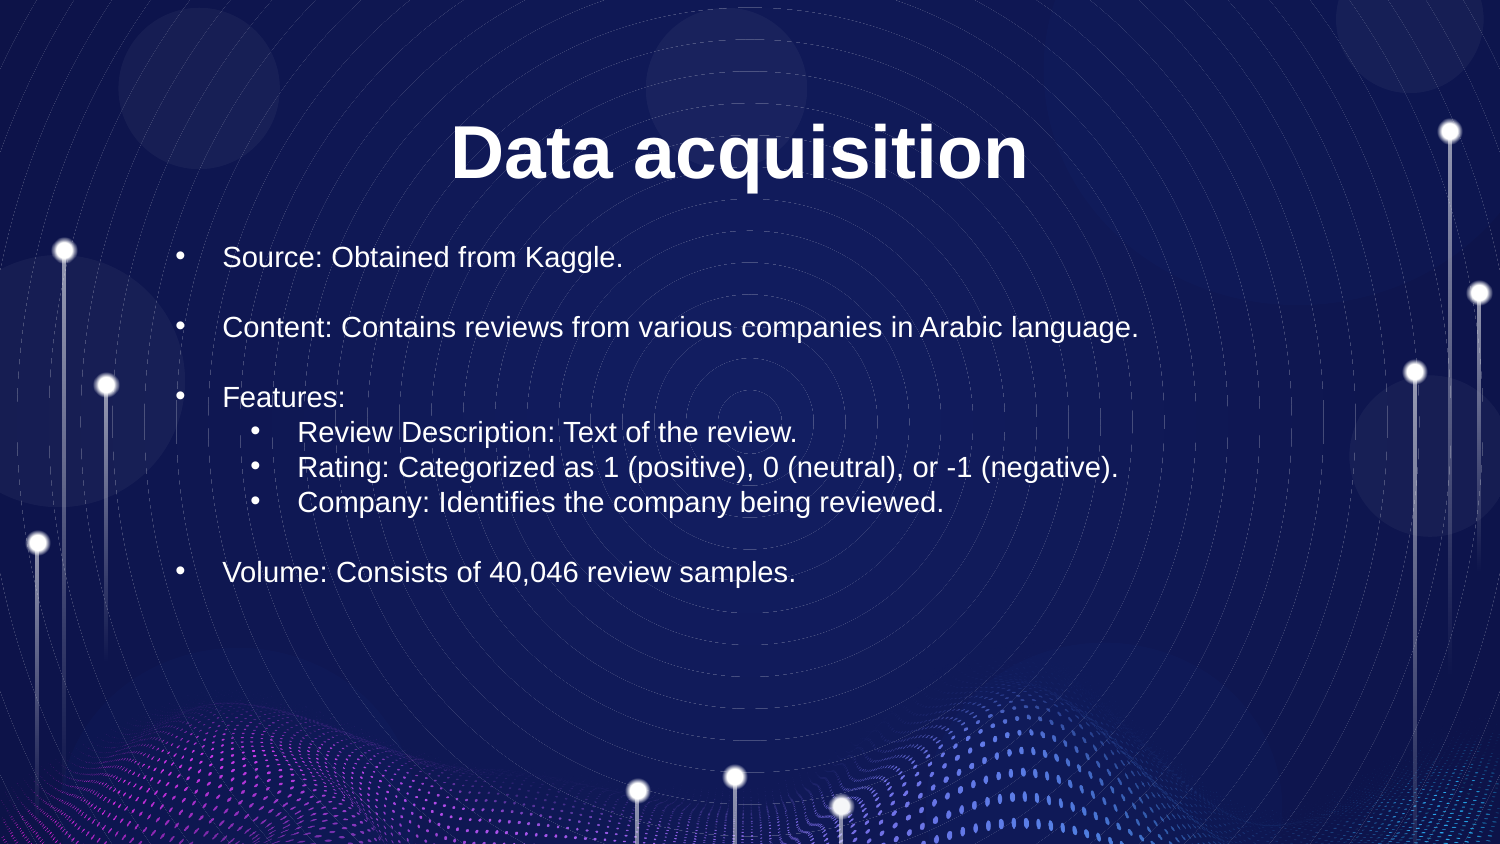

# Data acquisition
Source: Obtained from Kaggle.

Content: Contains reviews from various companies in Arabic language.

Features:
Review Description: Text of the review.
Rating: Categorized as 1 (positive), 0 (neutral), or -1 (negative).
Company: Identifies the company being reviewed.

Volume: Consists of 40,046 review samples.